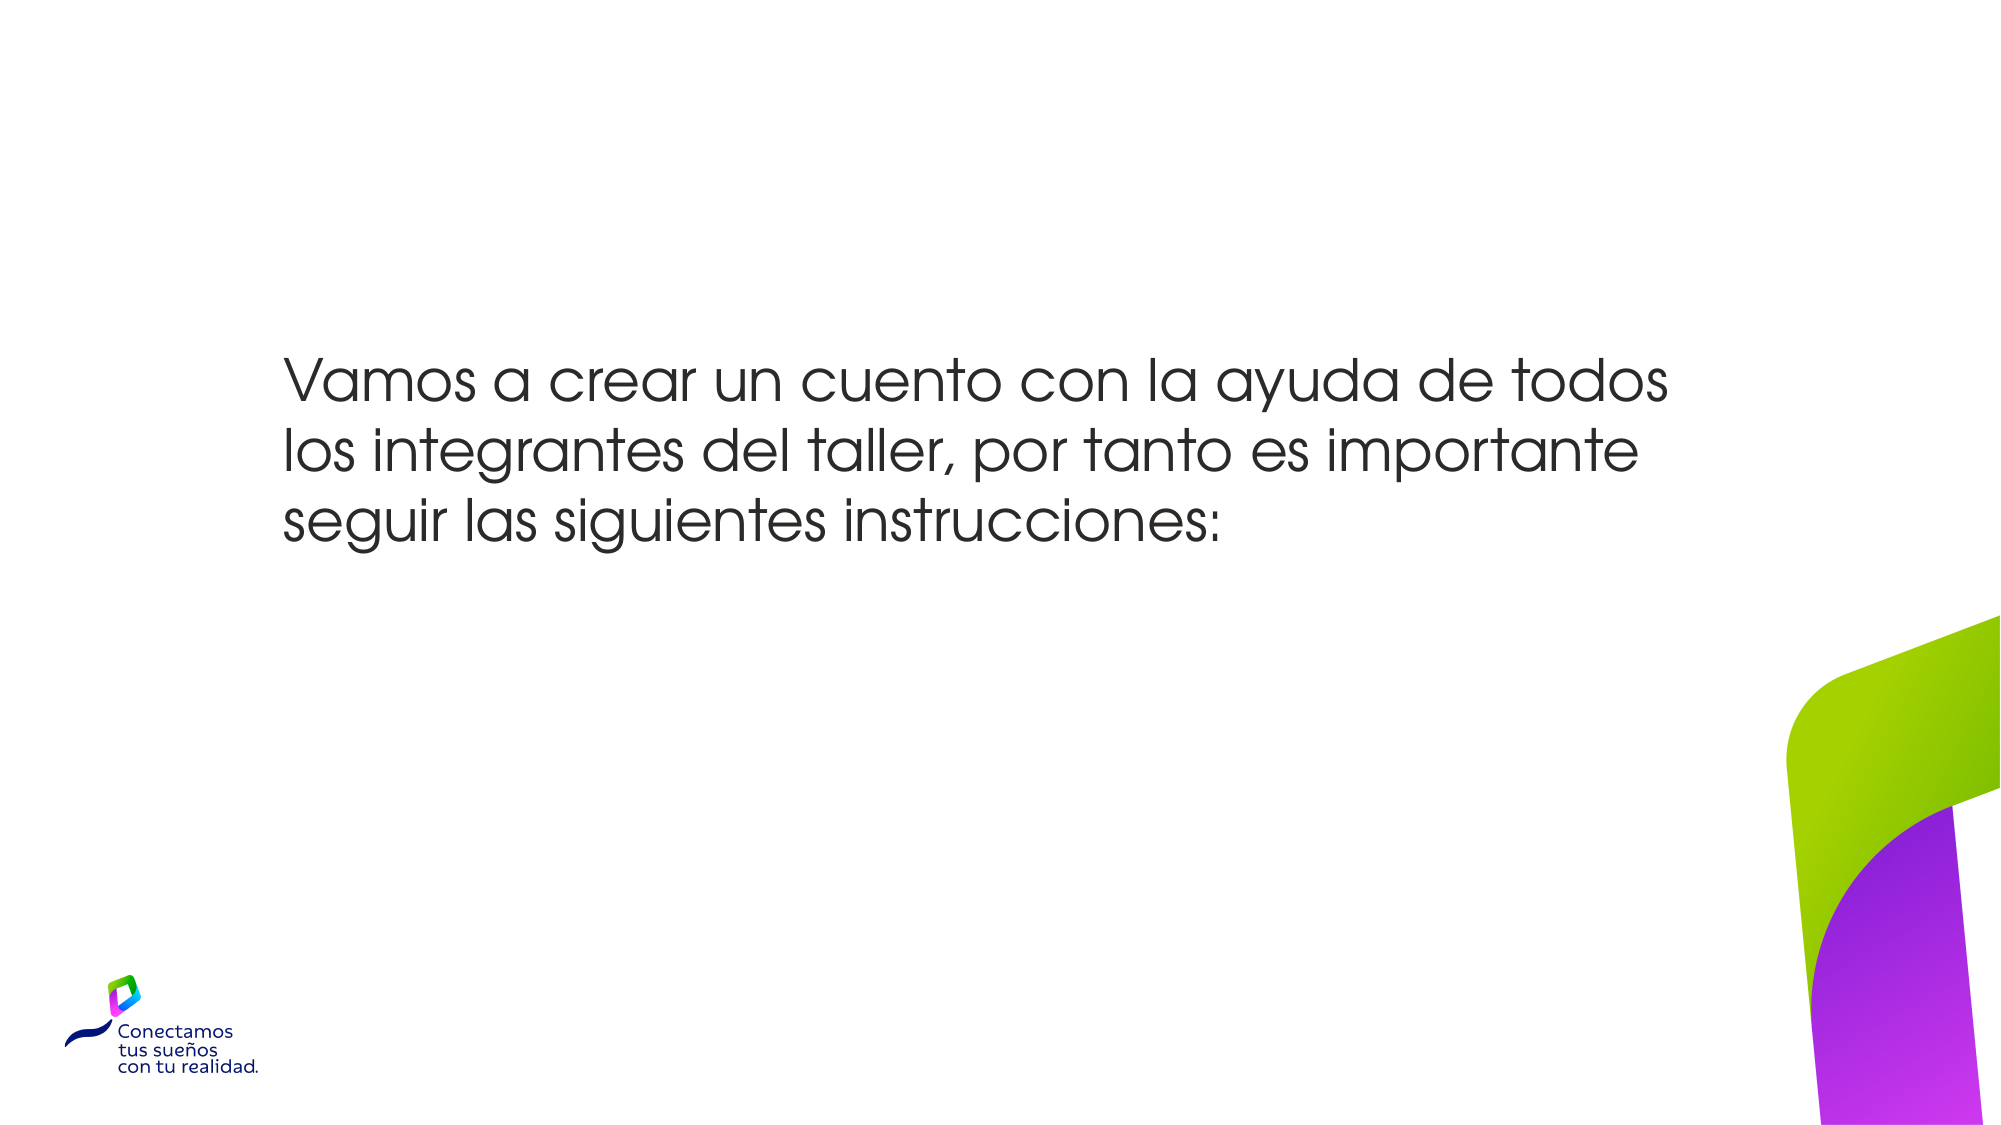

Vamos a crear un cuento con la ayuda de todos los integrantes del taller, por tanto es importante seguir las siguientes instrucciones: